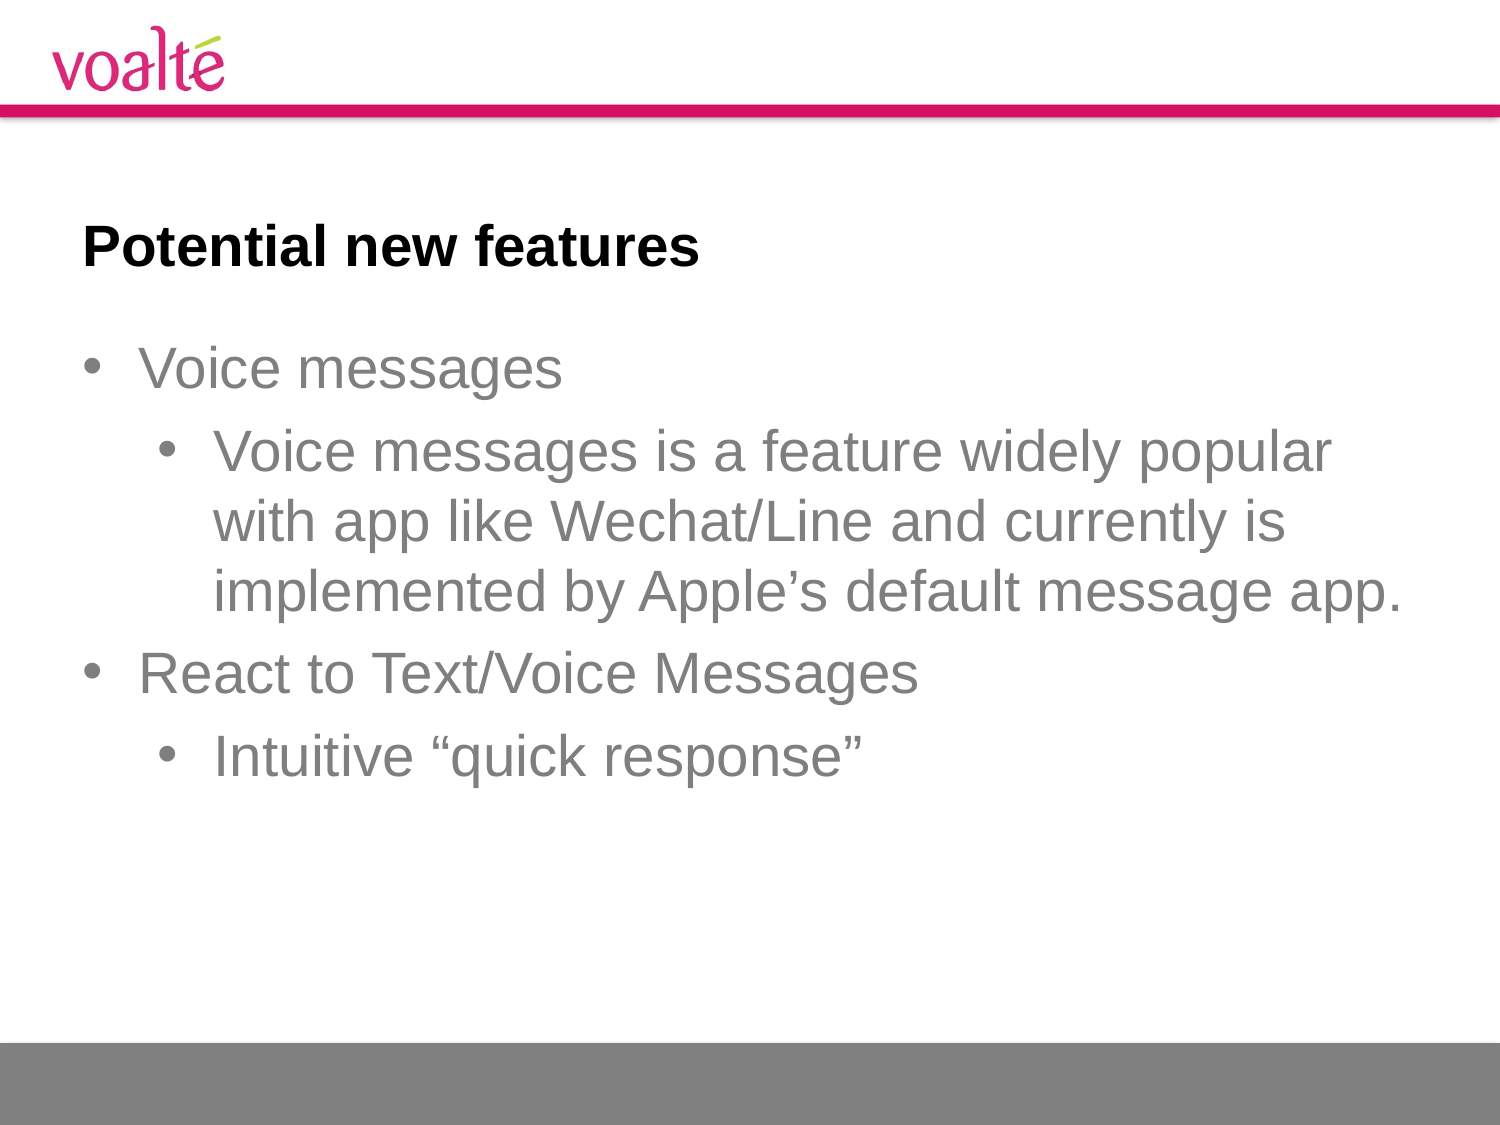

# Potential new features
Voice messages
Voice messages is a feature widely popular with app like Wechat/Line and currently is implemented by Apple’s default message app.
React to Text/Voice Messages
Intuitive “quick response”
15